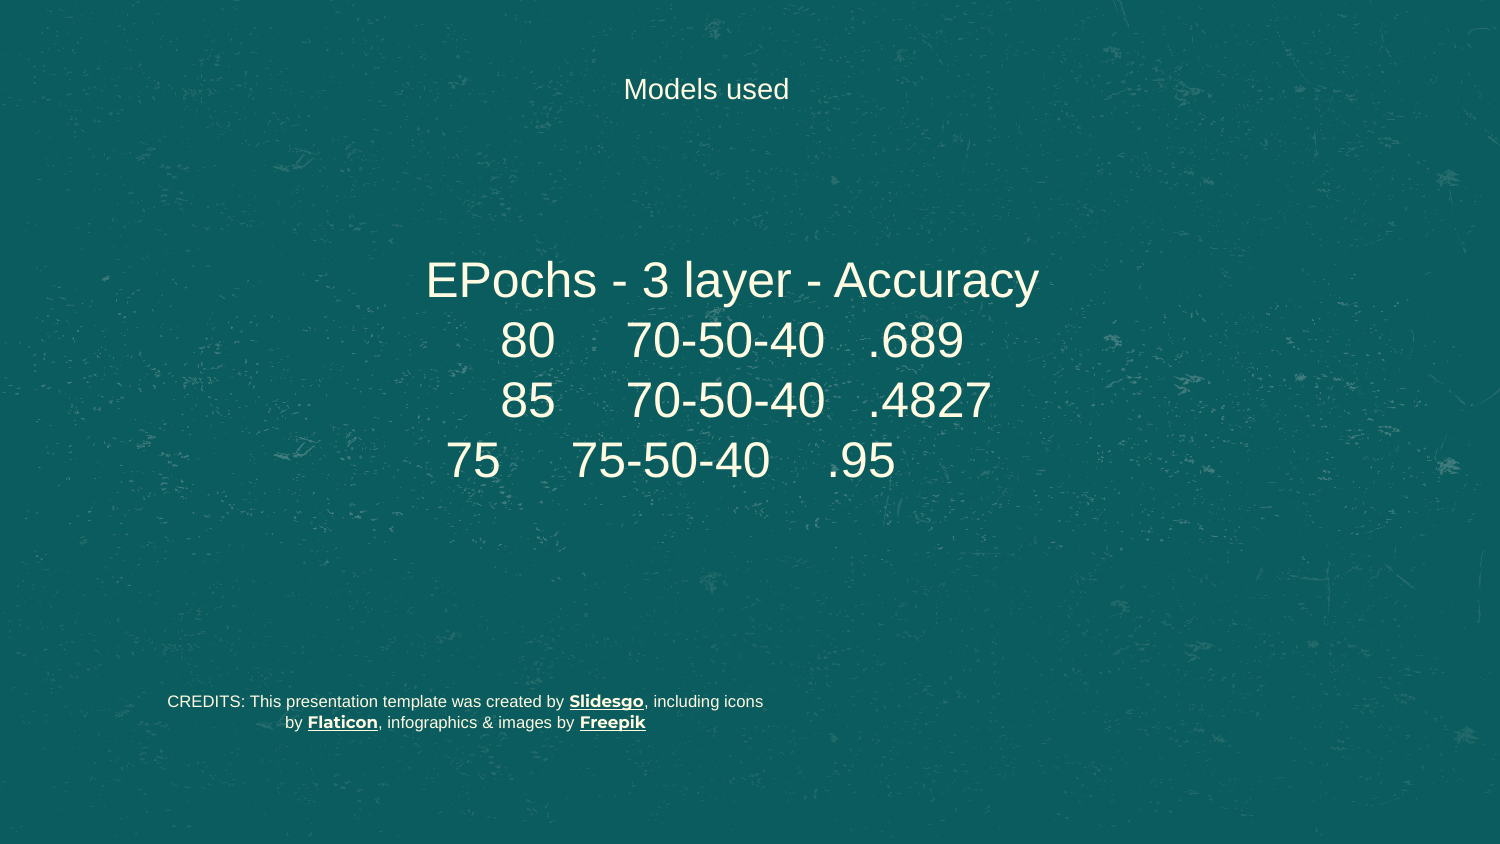

Models used
# EPochs - 3 layer - Accuracy
80     70-50-40   .689
  85     70-50-40   .4827
          75     75-50-40    .95